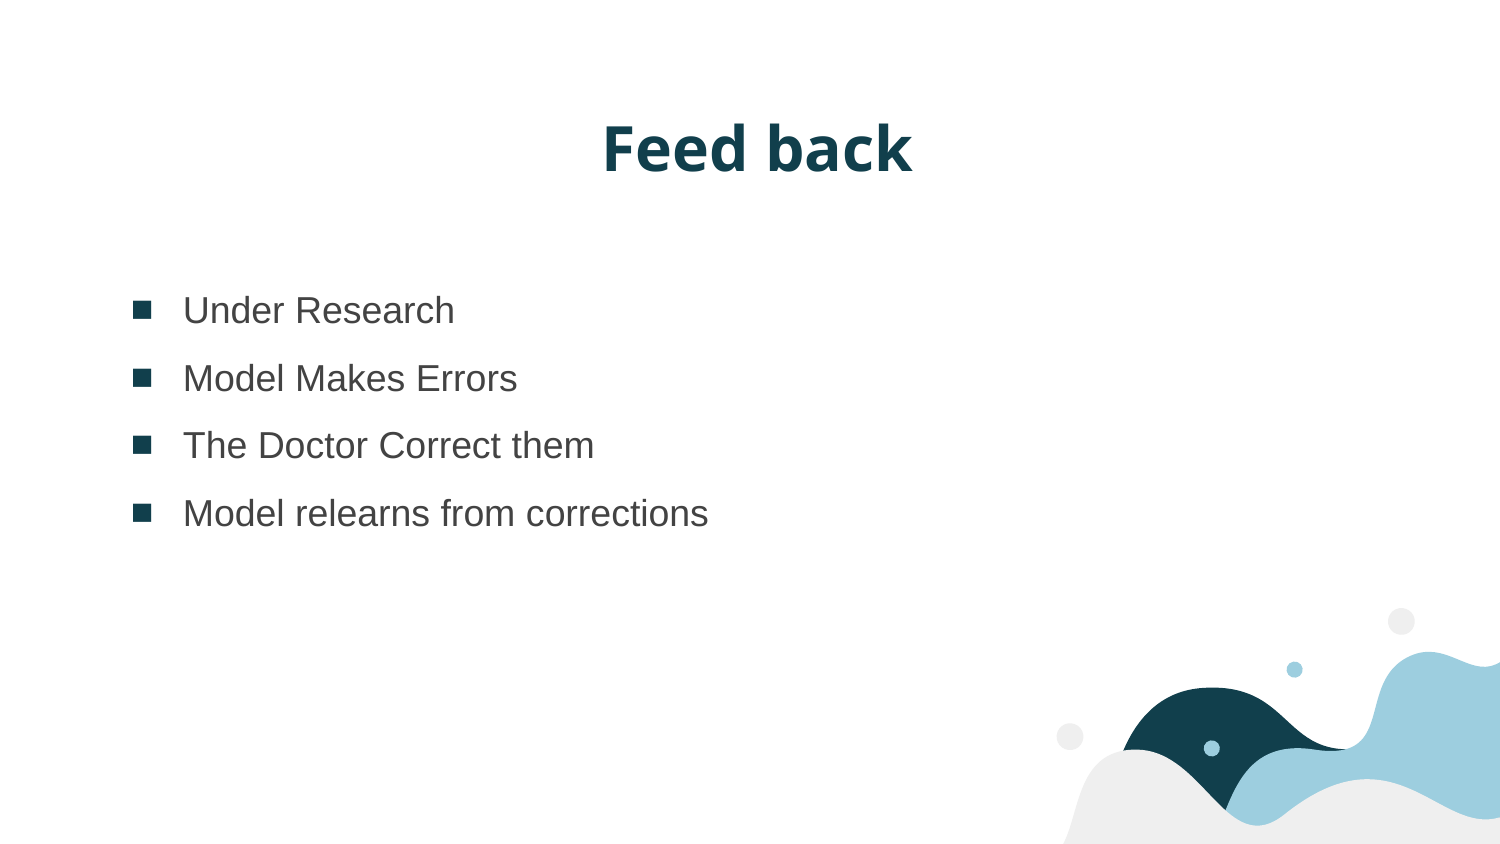

# Feed back
Under Research
Model Makes Errors
The Doctor Correct them
Model relearns from corrections